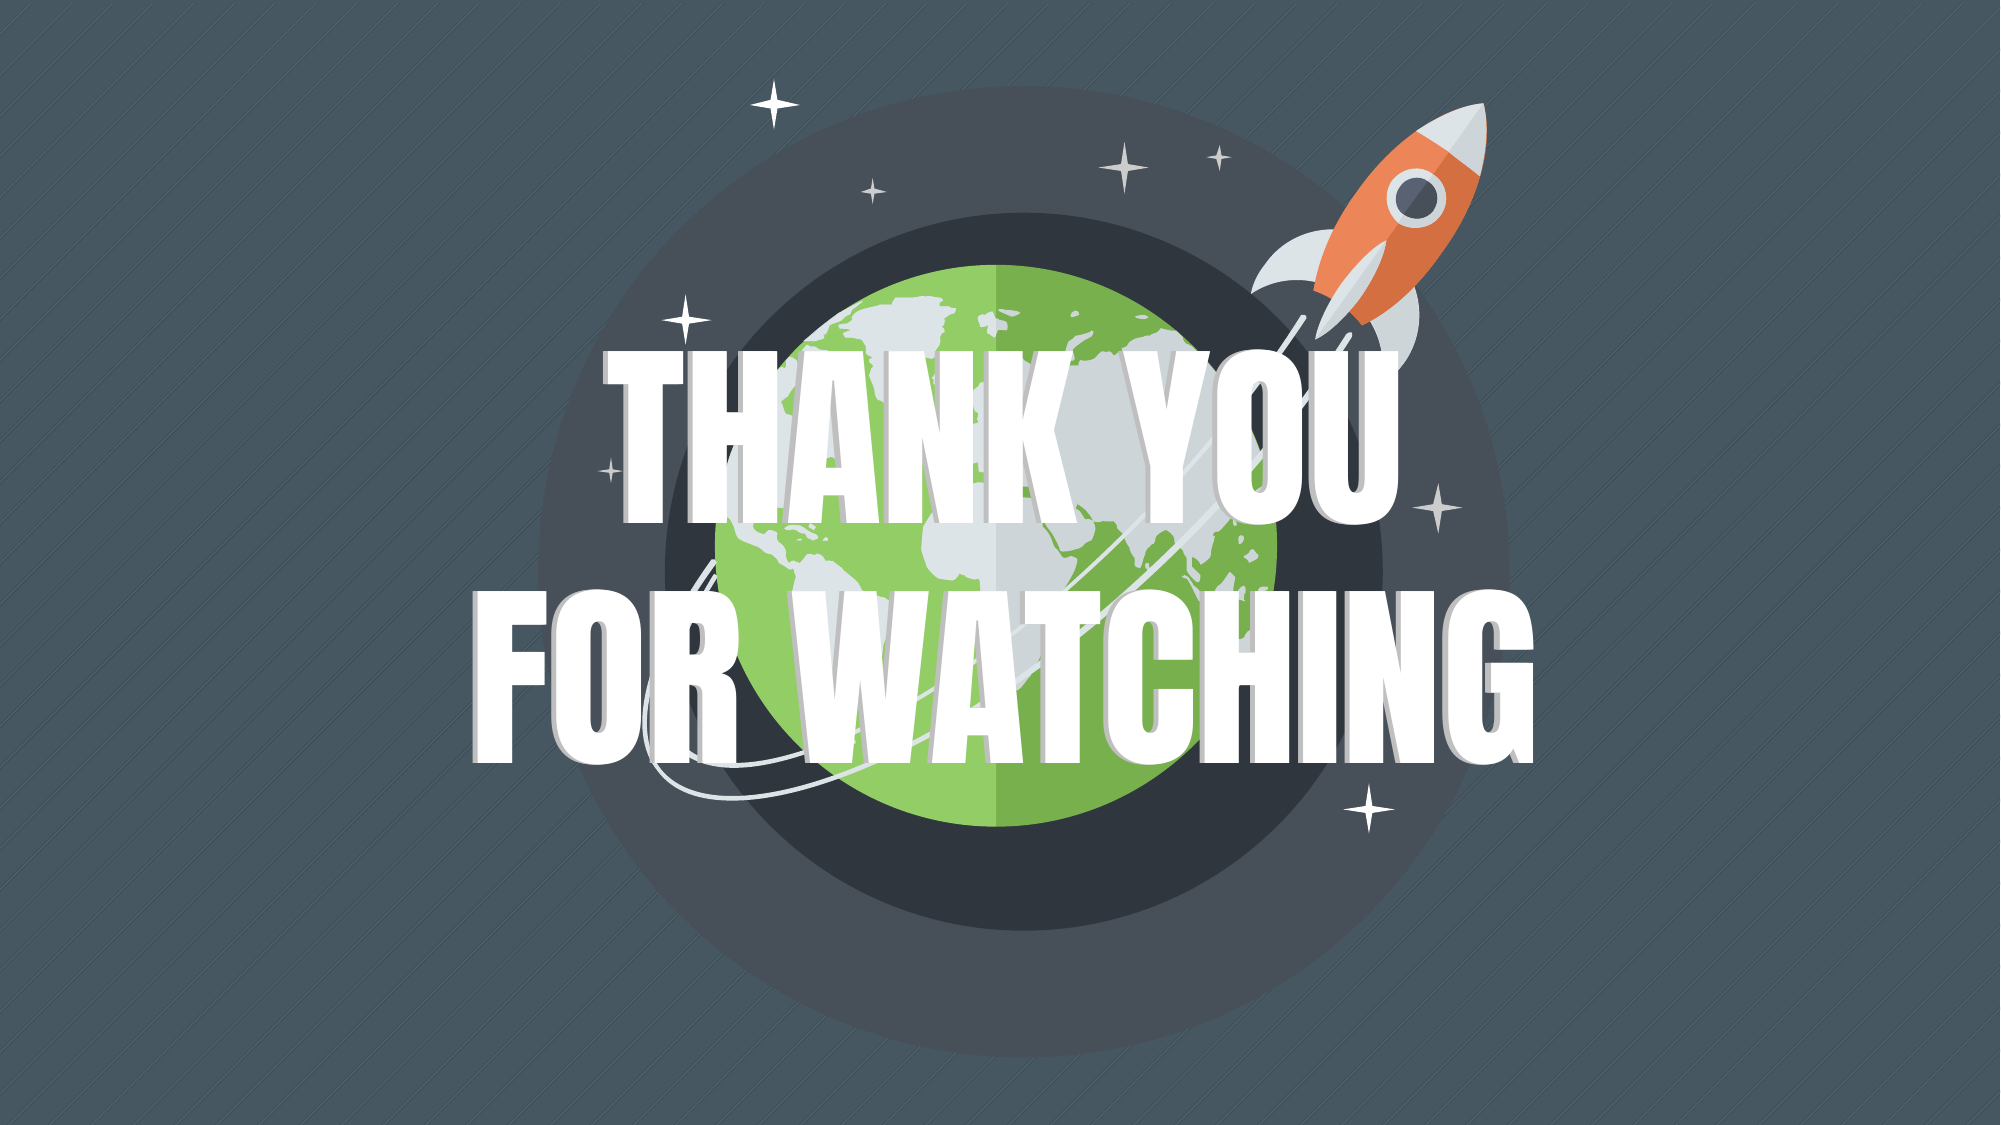

THANK YOU
FOR WATCHING
THANK YOU
FOR WATCHING
THANK YOU
FOR WATCHING
THANK YOU
FOR WATCHING